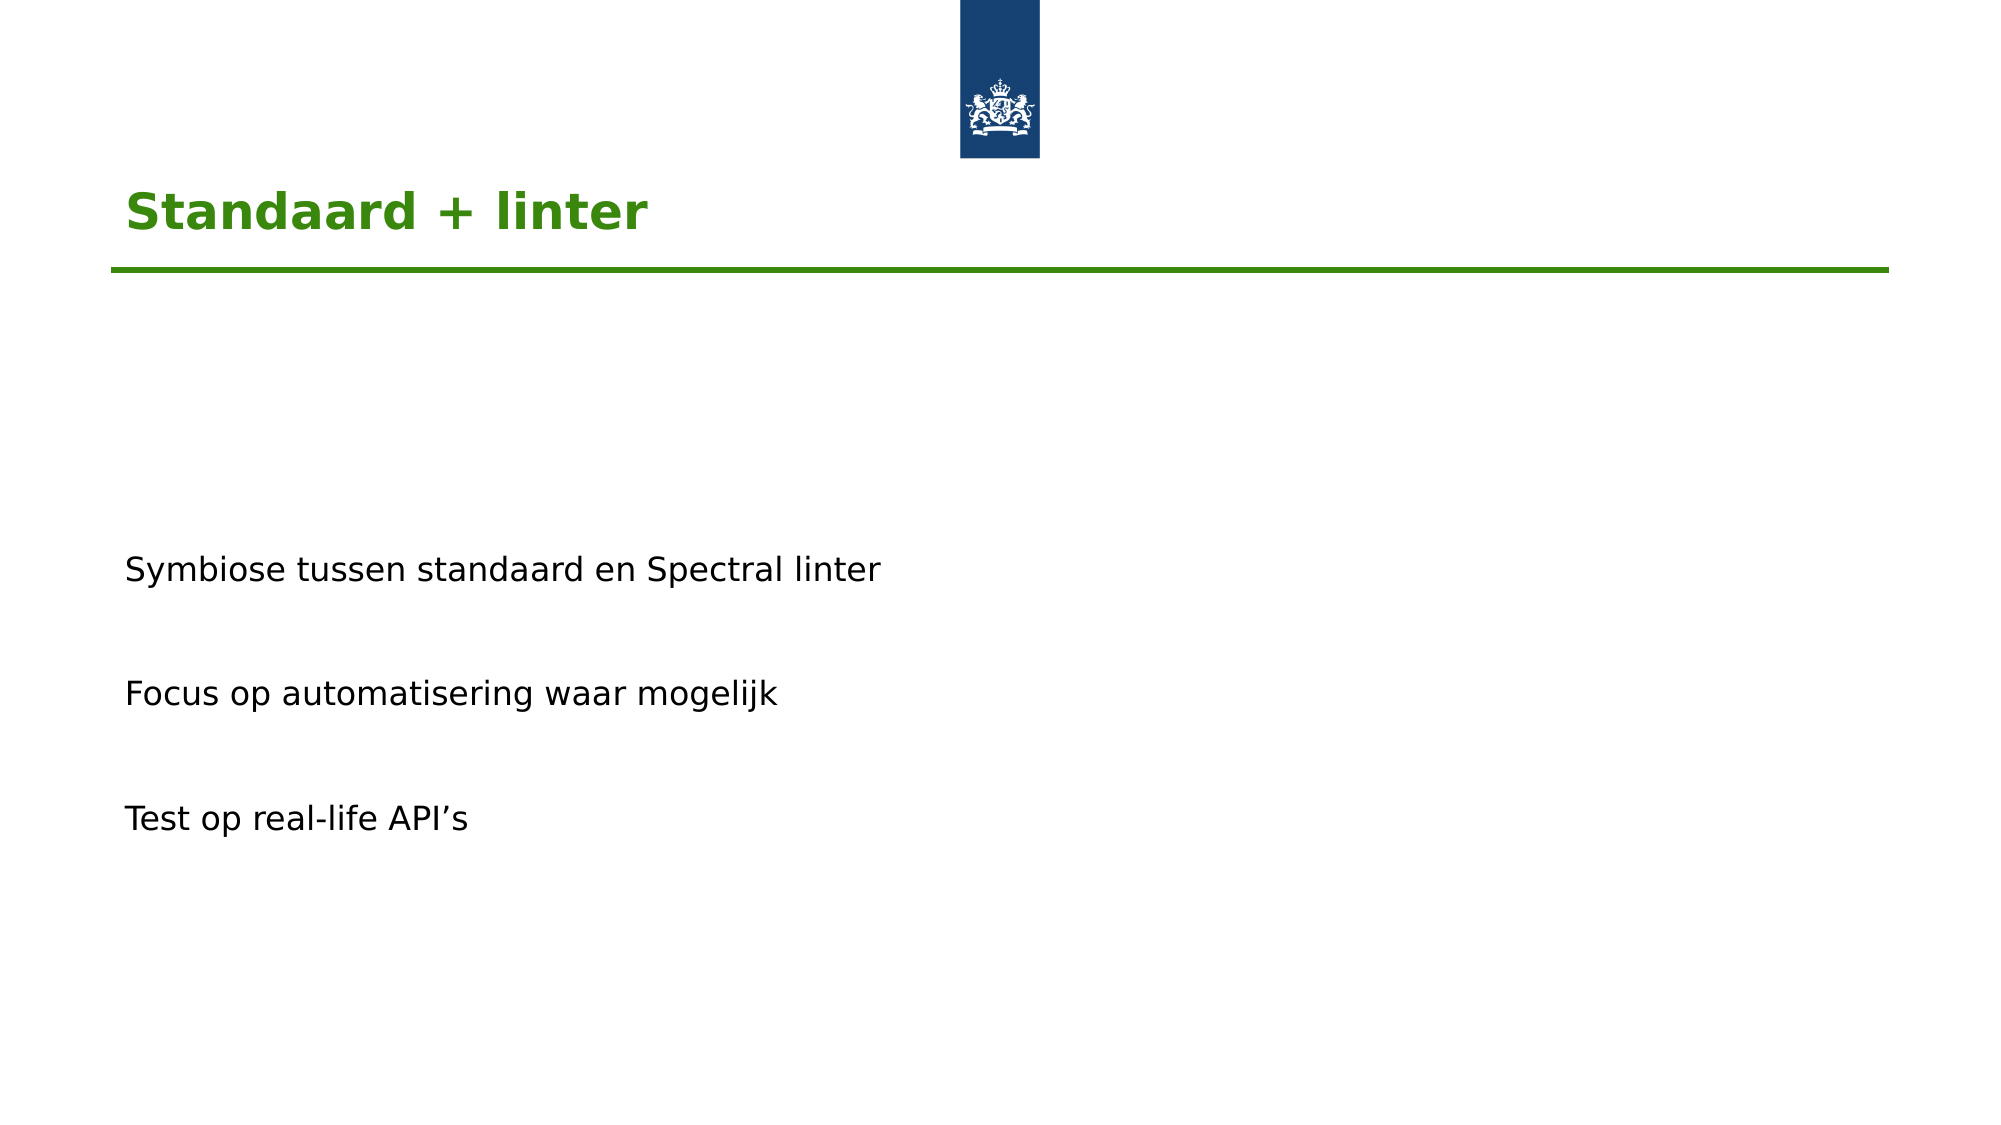

# Standaard + linter
Symbiose tussen standaard en Spectral linter
Focus op automatisering waar mogelijk
Test op real-life API’s